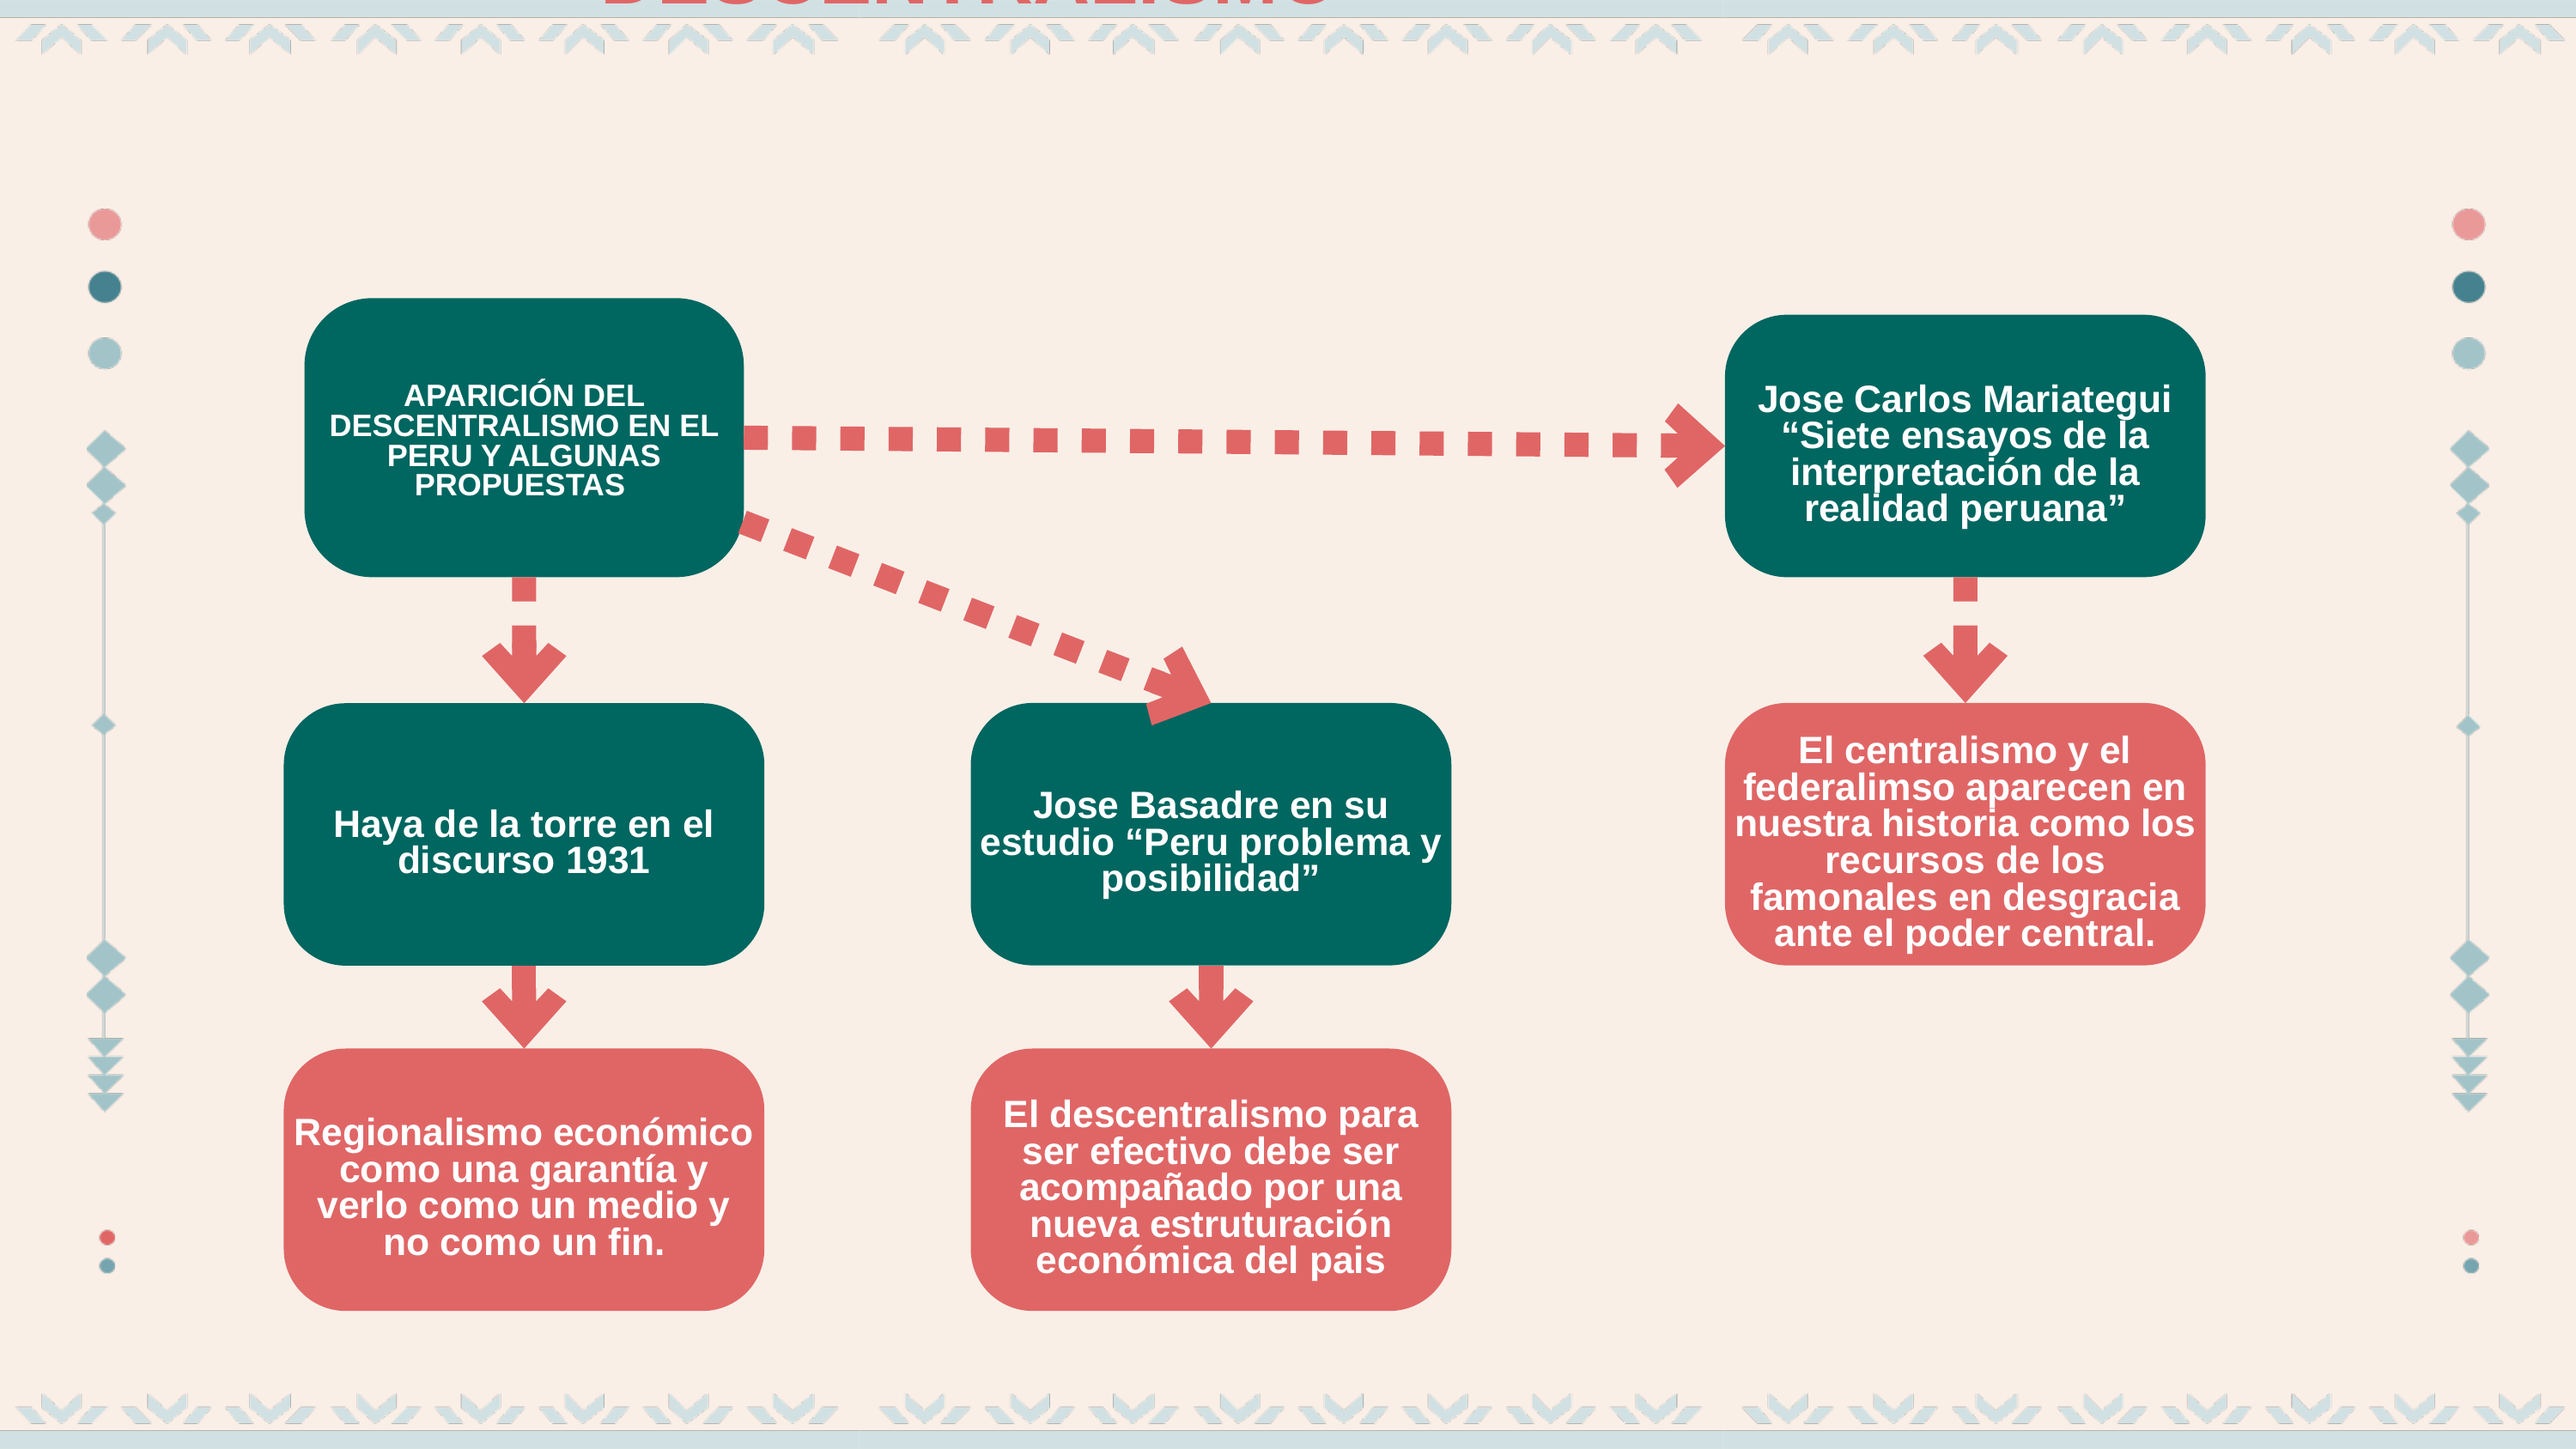

DESCENTRALISMO

APARICIÓN DEL DESCENTRALISMO EN EL PERU Y ALGUNAS PROPUESTAS

Jose Carlos Mariategui “Siete ensayos de la interpretación de la realidad peruana”

Jose Basadre en su estudio “Peru problema y posibilidad”

El centralismo y el federalimso aparecen en nuestra historia como los recursos de los famonales en desgracia ante el poder central.

Haya de la torre en el discurso 1931

Regionalismo económico como una garantía y verlo como un medio y no como un fin.

El descentralismo para ser efectivo debe ser acompañado por una nueva estruturación económica del pais